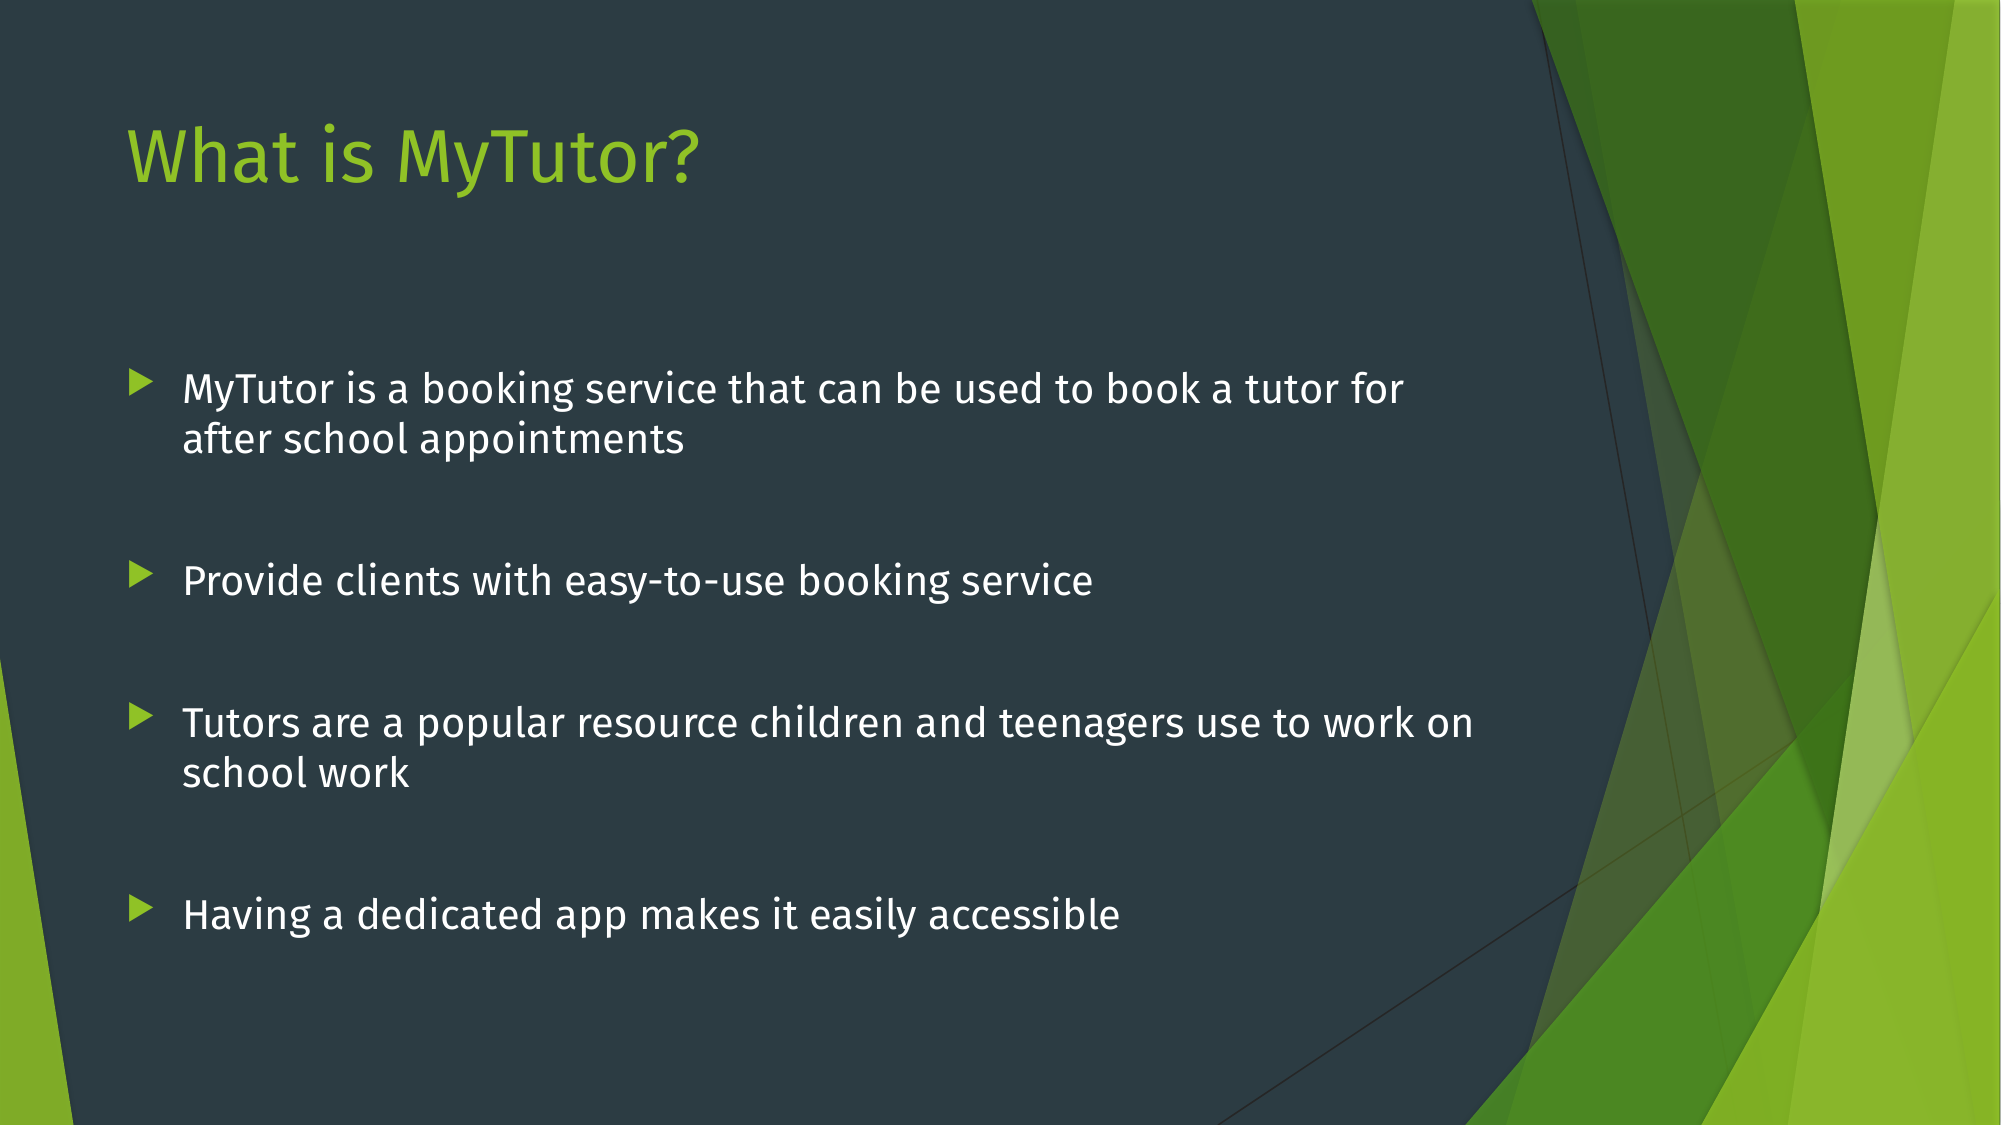

# What is MyTutor?
MyTutor is a booking service that can be used to book a tutor for after school appointments

Provide clients with easy-to-use booking service

Tutors are a popular resource children and teenagers use to work on school work

Having a dedicated app makes it easily accessible